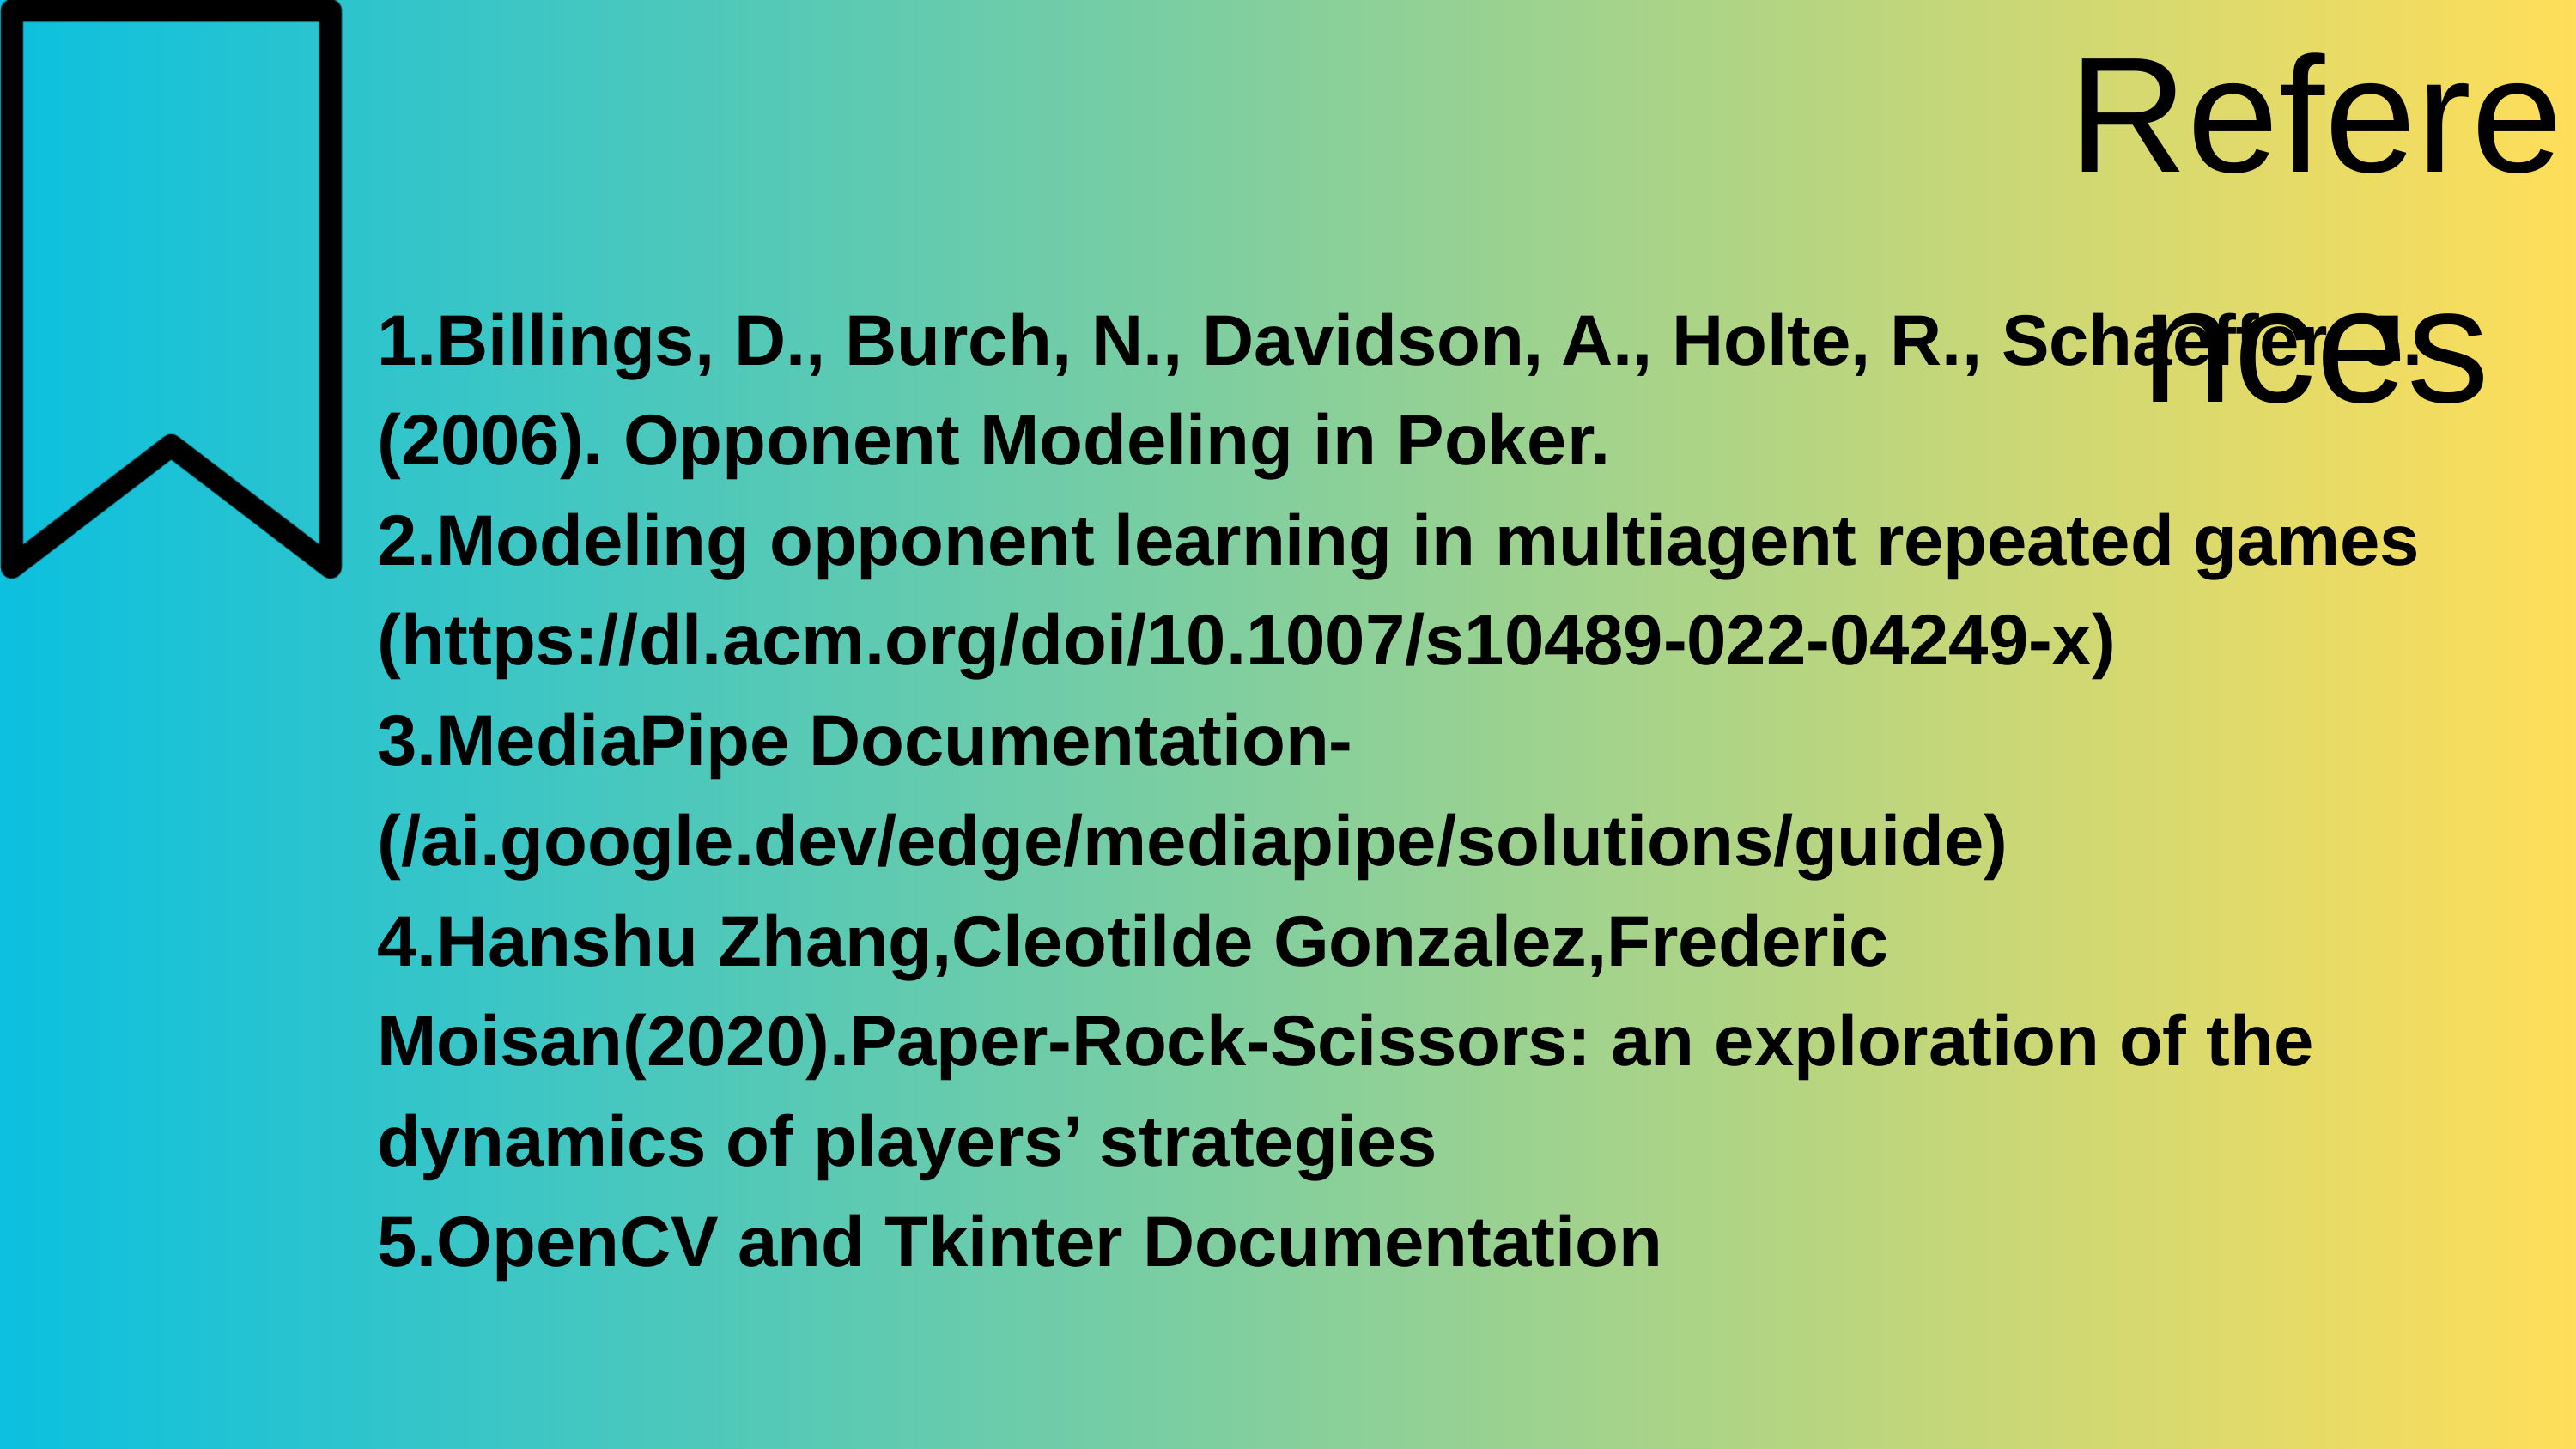

References
1.Billings, D., Burch, N., Davidson, A., Holte, R., Schaeffer, J. (2006). Opponent Modeling in Poker.
2.Modeling opponent learning in multiagent repeated games
(https://dl.acm.org/doi/10.1007/s10489-022-04249-x)
3.MediaPipe Documentation- (/ai.google.dev/edge/mediapipe/solutions/guide)
4.Hanshu Zhang,Cleotilde Gonzalez,Frederic Moisan(2020).Paper-Rock-Scissors: an exploration of the dynamics of players’ strategies
5.OpenCV and Tkinter Documentation